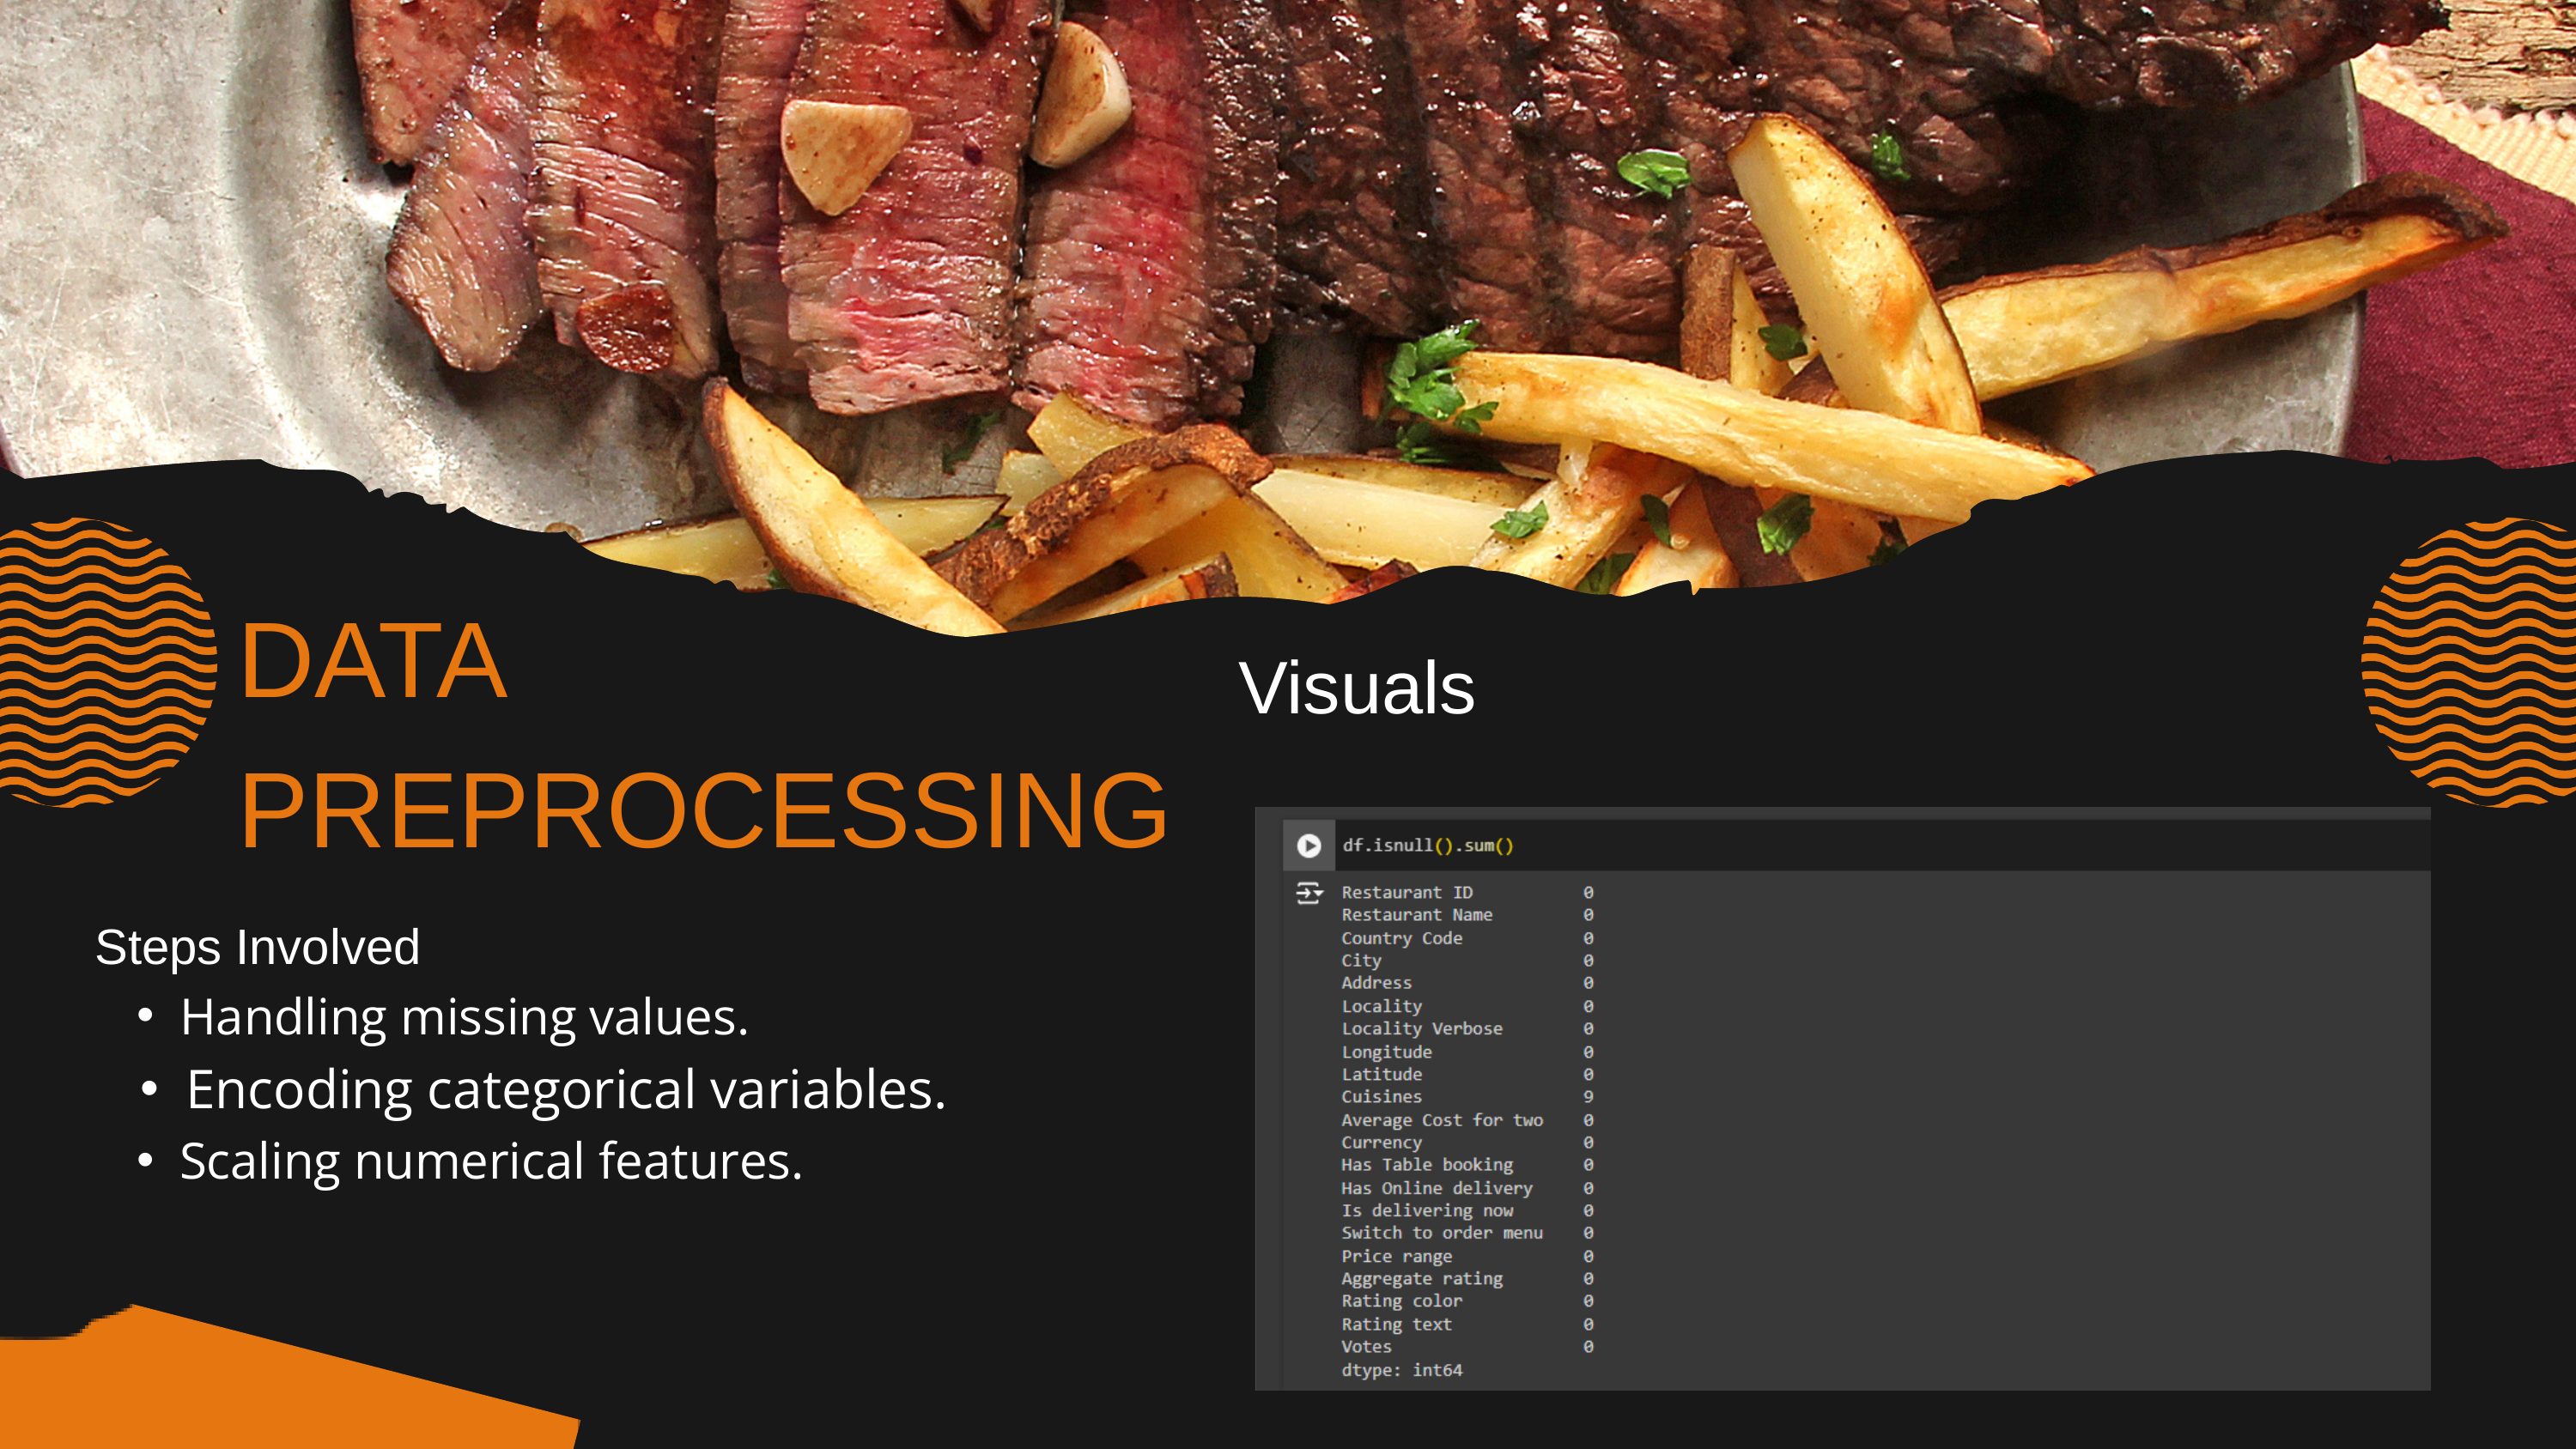

DATA PREPROCESSING
Visuals

Steps Involved
Handling missing values.
Encoding categorical variables.
Scaling numerical features.